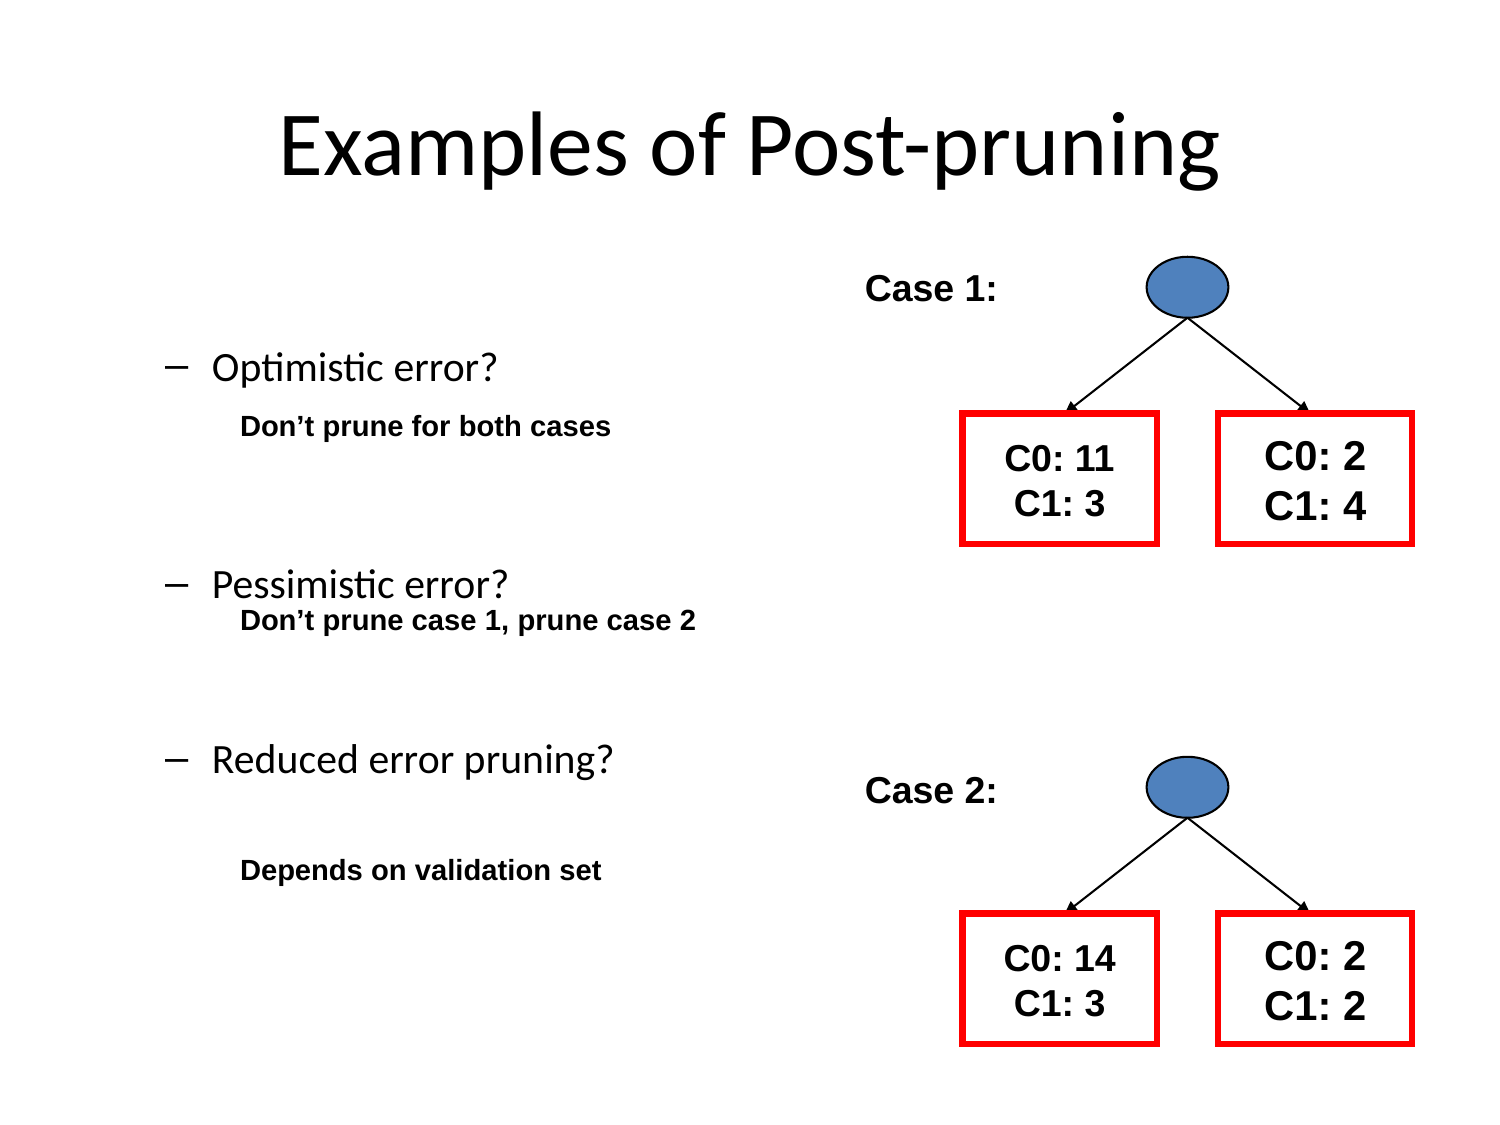

# Examples of Post-pruning
Case 1:

C0: 11
C1: 3
C0: 2
C1: 4
Optimistic error?

Pessimistic error?

Reduced error pruning?
Don’t prune for both cases
Don’t prune case 1, prune case 2

C0: 14
C1: 3
C0: 2
C1: 2
Case 2:
Depends on validation set